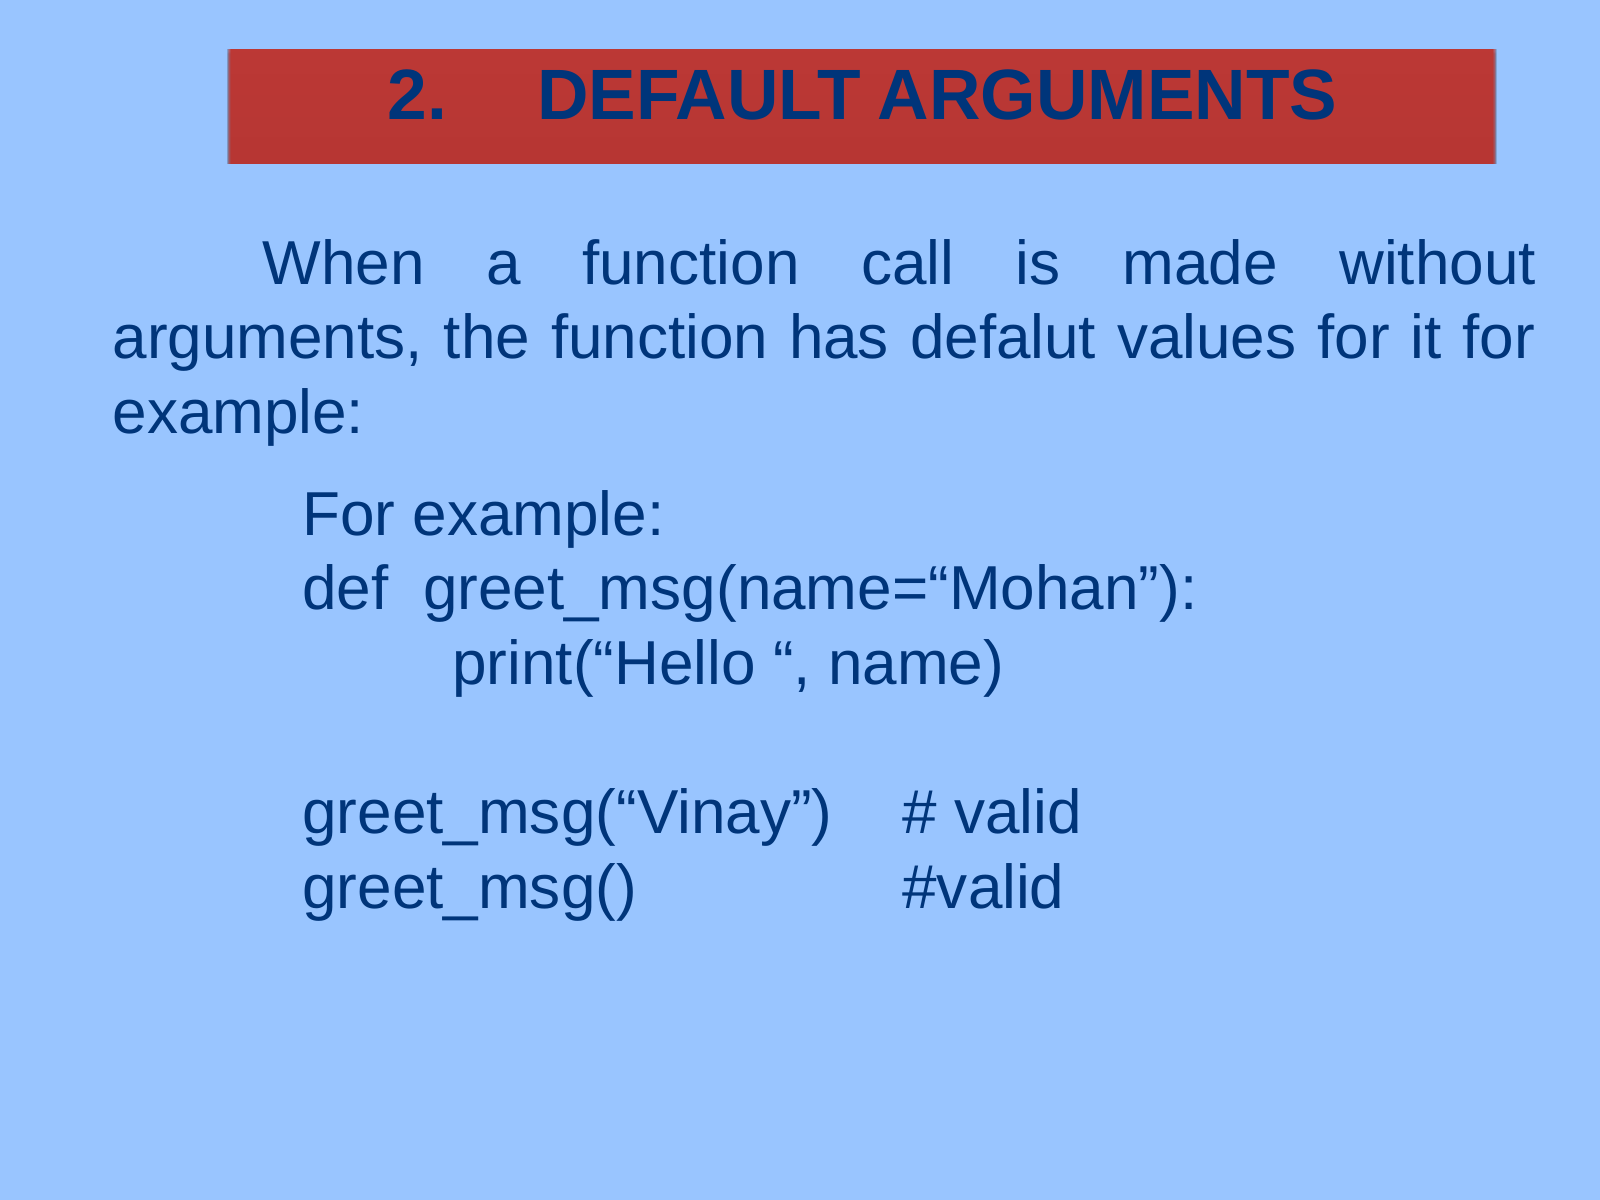

2.	DEFAULT ARGUMENTS

	When a function call is made without arguments, the function has defalut values for it for example:
For example:
def  greet_msg(name=“Mohan”):
	print(“Hello “, name)

greet_msg(“Vinay”)  	# valid
greet_msg()		#valid